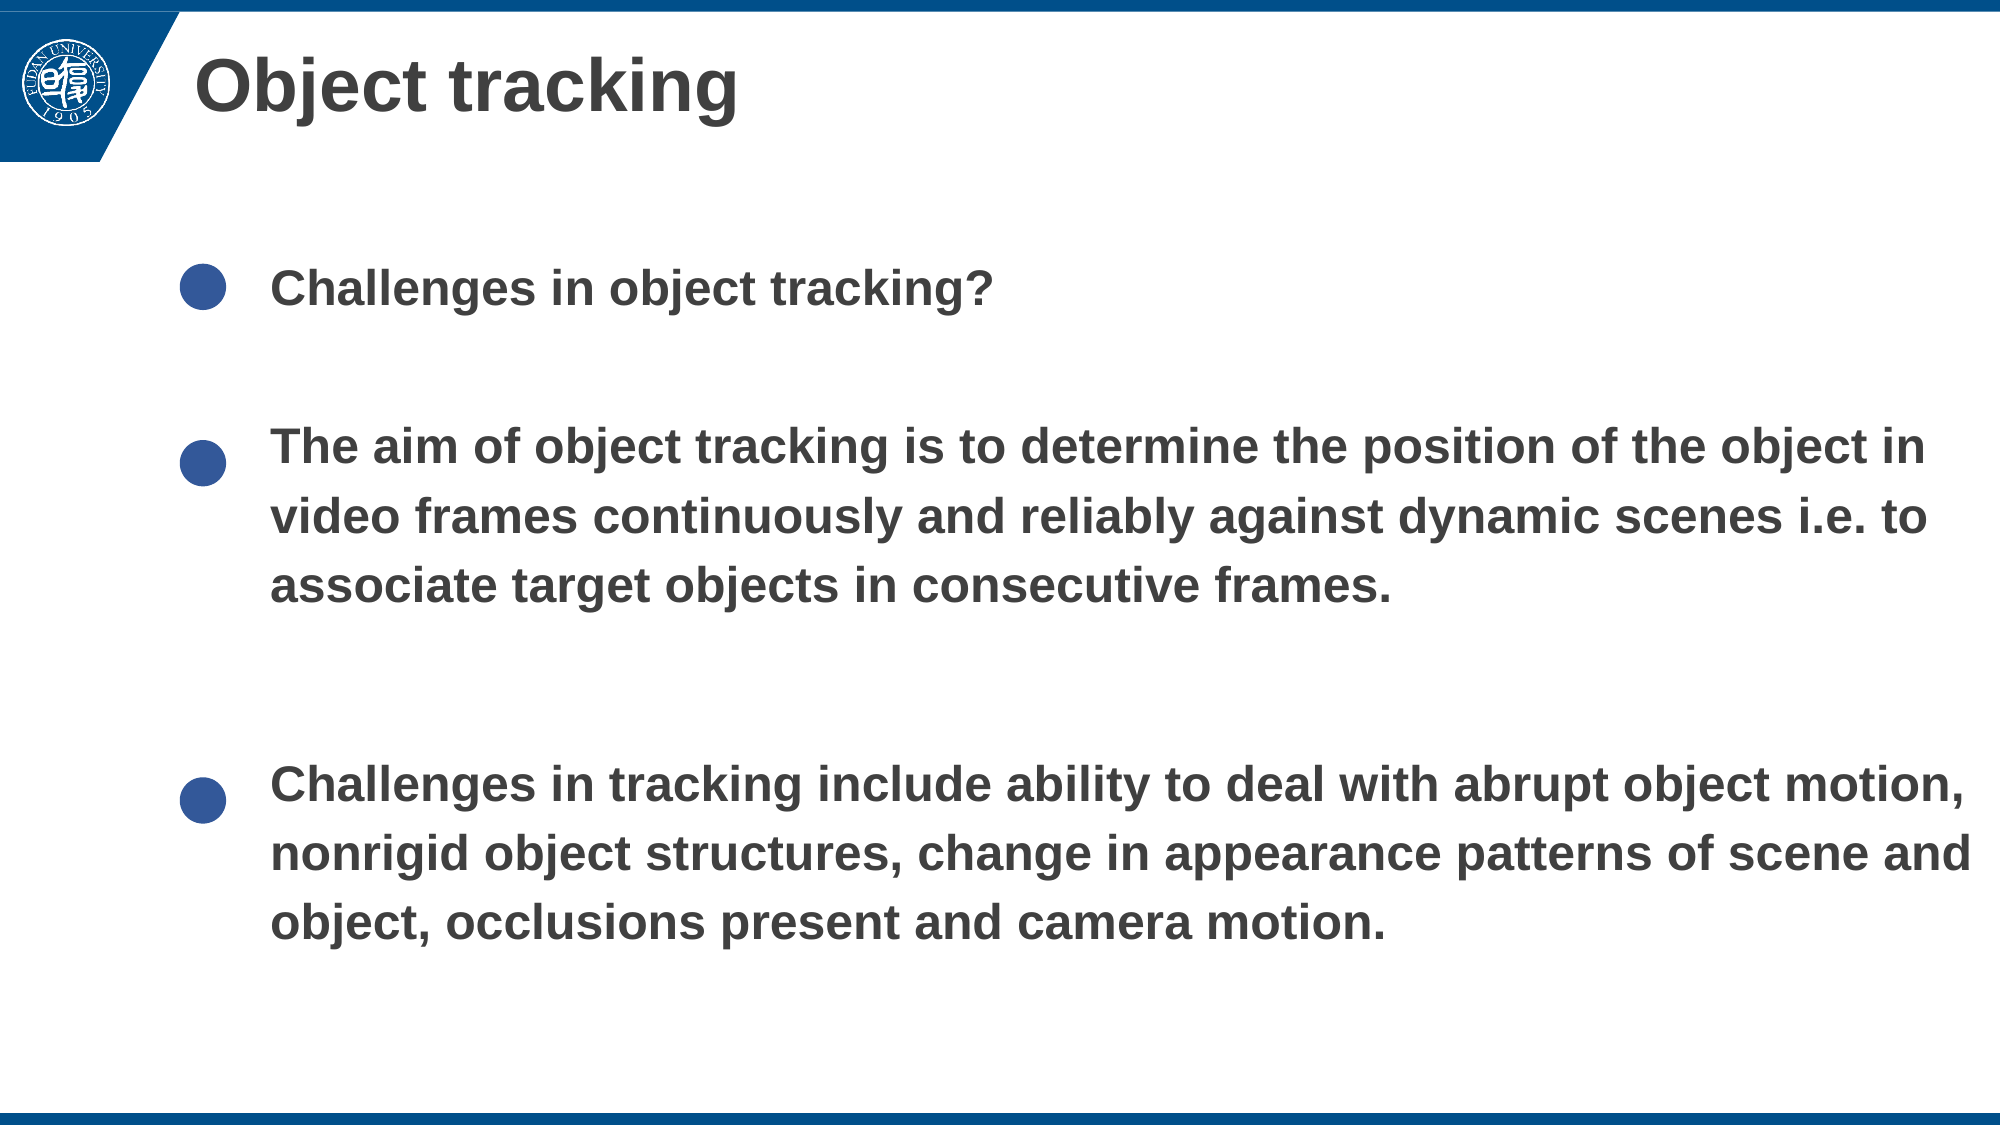

# Object tracking
Challenges in object tracking?

The aim of object tracking is to determine the position of the object in video frames continuously and reliably against dynamic scenes i.e. to associate target objects in consecutive frames.

Challenges in tracking include ability to deal with abrupt object motion, nonrigid object structures, change in appearance patterns of scene and object, occlusions present and camera motion.